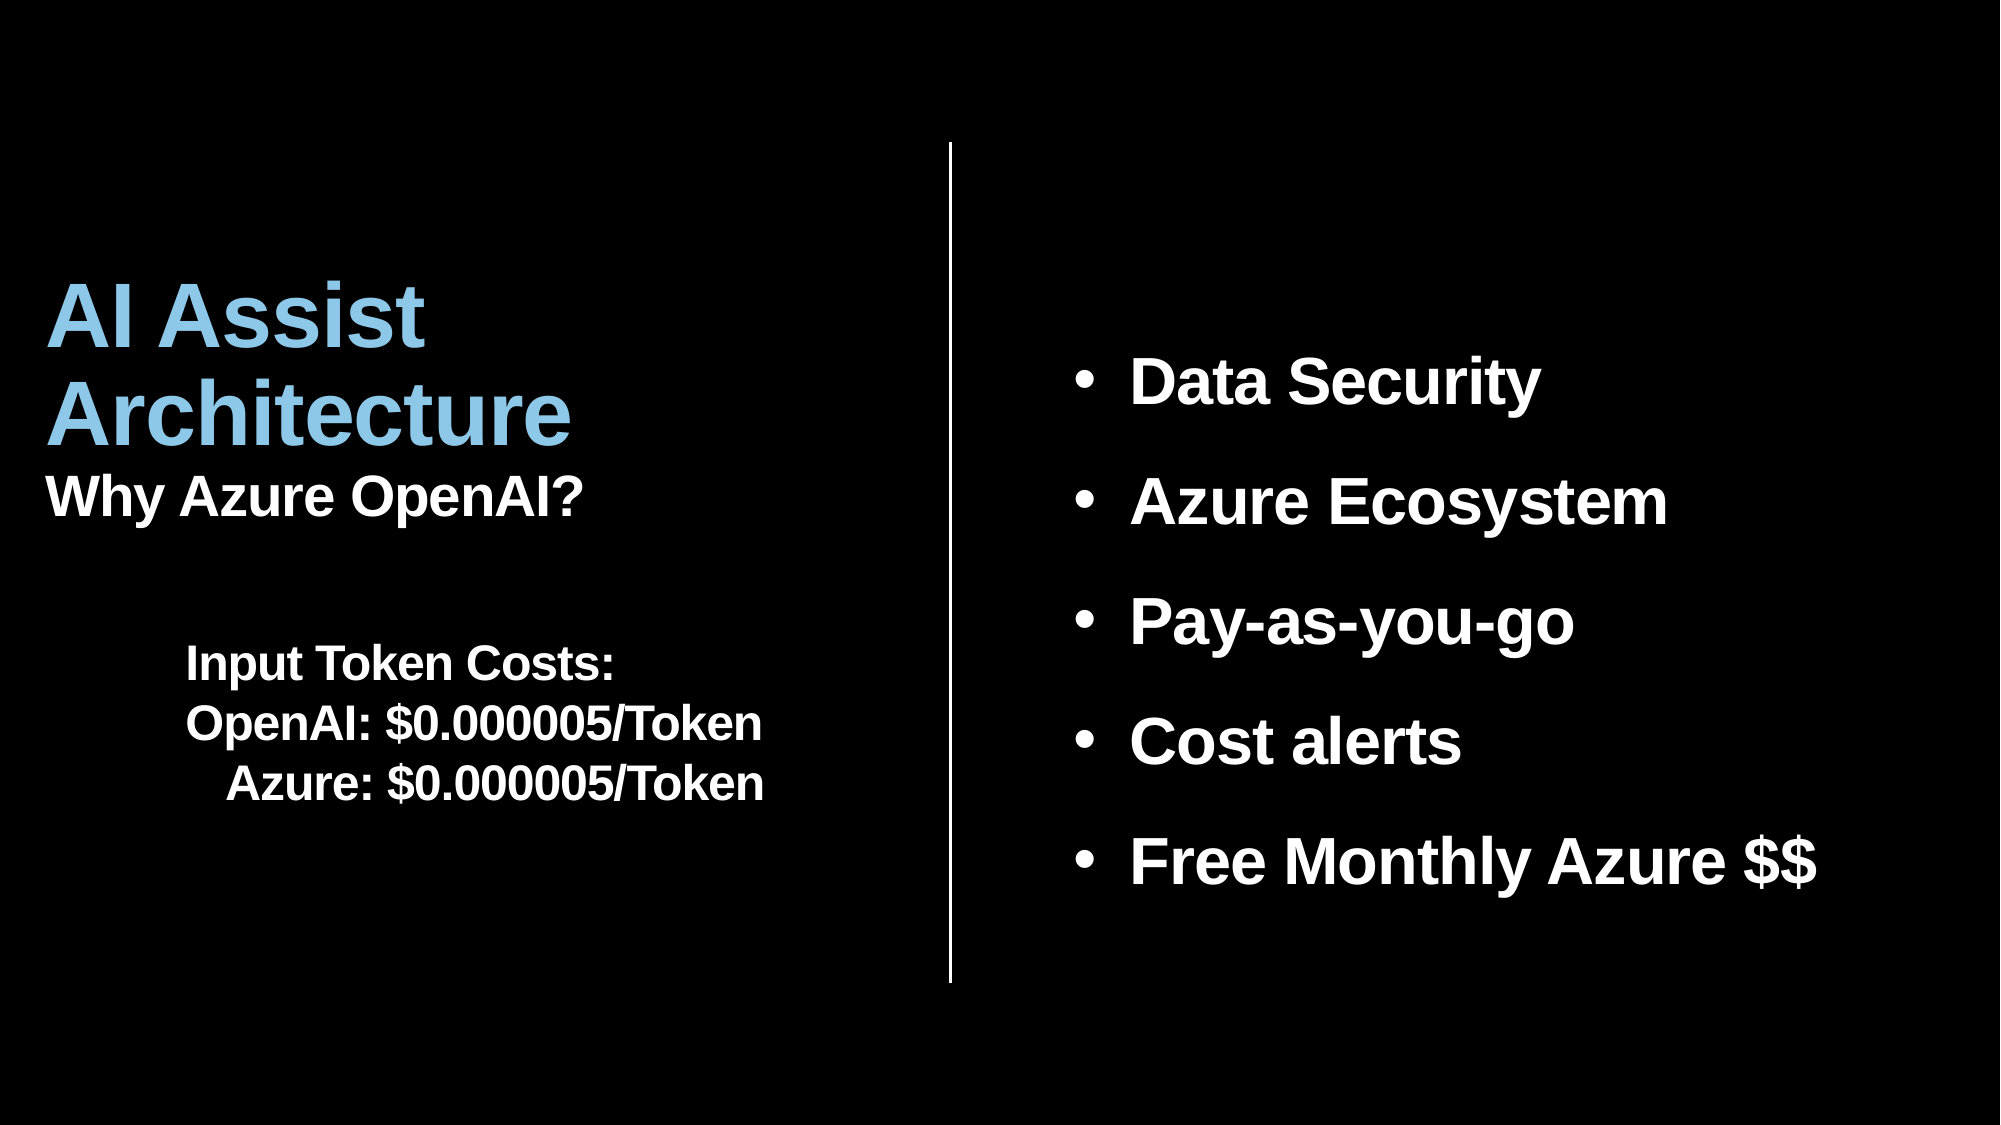

AI Assist Architecture
Why Azure OpenAI?
Data Security
Azure Ecosystem
Pay-as-you-go
Cost alerts
Free Monthly Azure $$

Input Token Costs:
OpenAI: $0.000005/Token
   Azure: $0.000005/Token